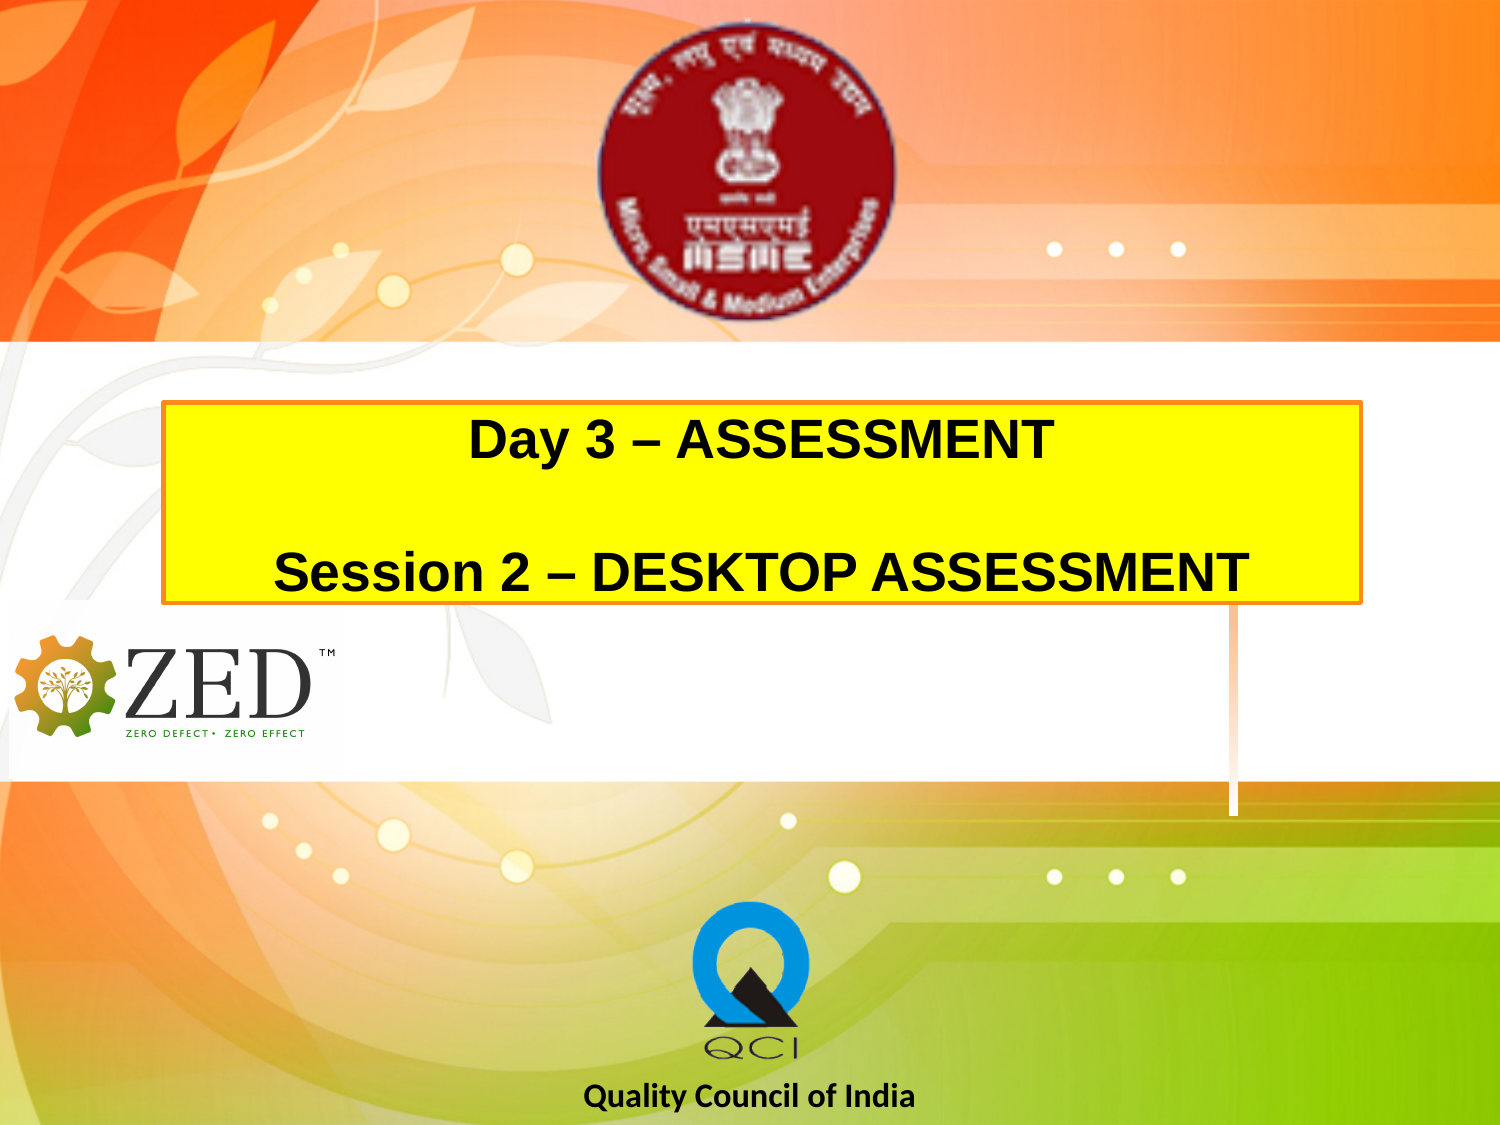

# Day 3 – ASSESSMENT Session 2 – DESKTOP ASSESSMENT